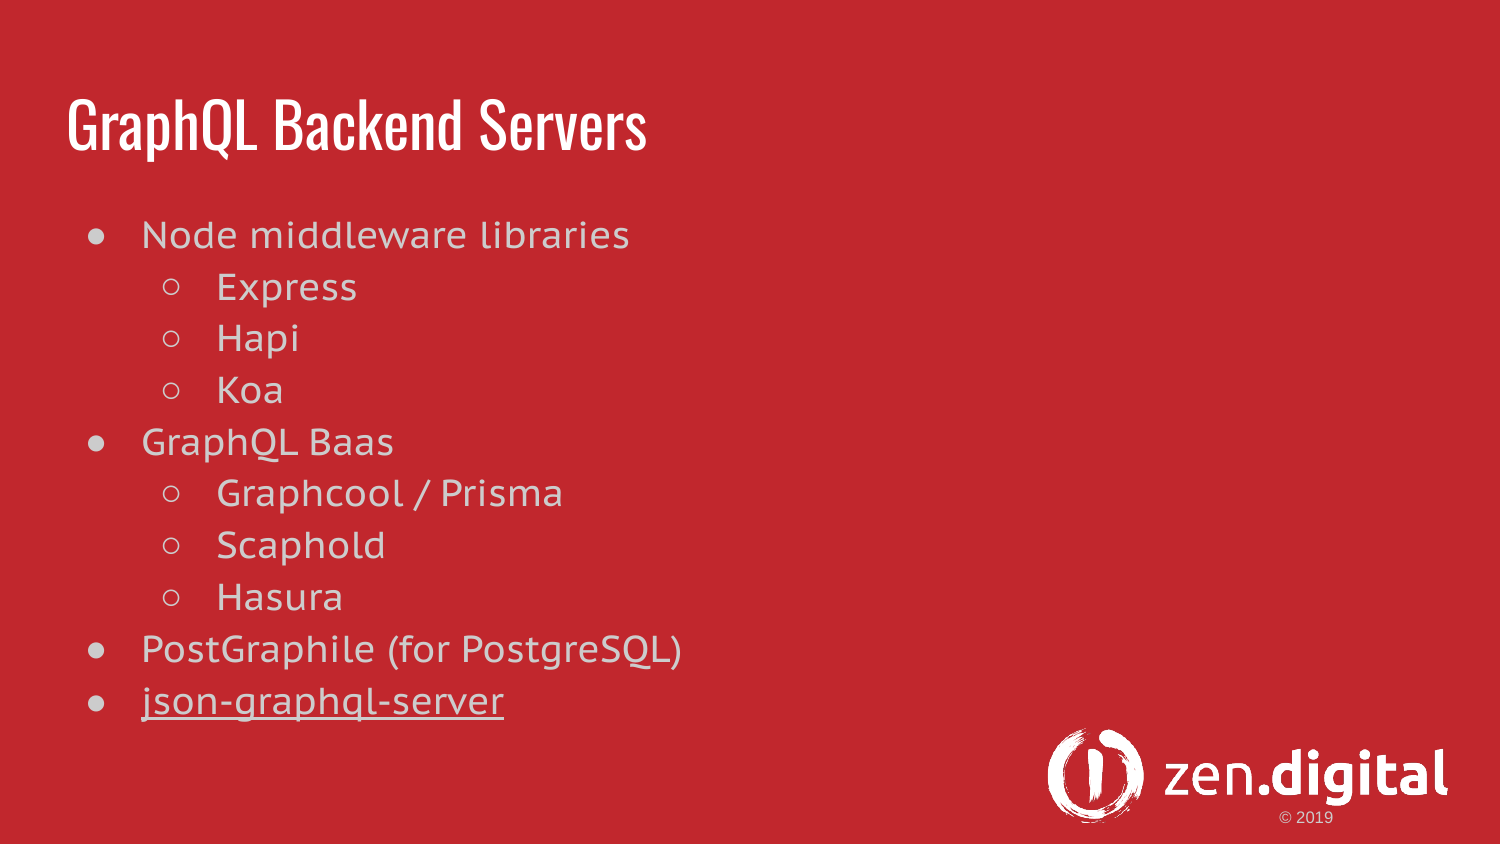

# GraphQL Backend Servers
Node middleware libraries
Express
Hapi
Koa
GraphQL Baas
Graphcool / Prisma
Scaphold
Hasura
PostGraphile (for PostgreSQL)
json-graphql-server